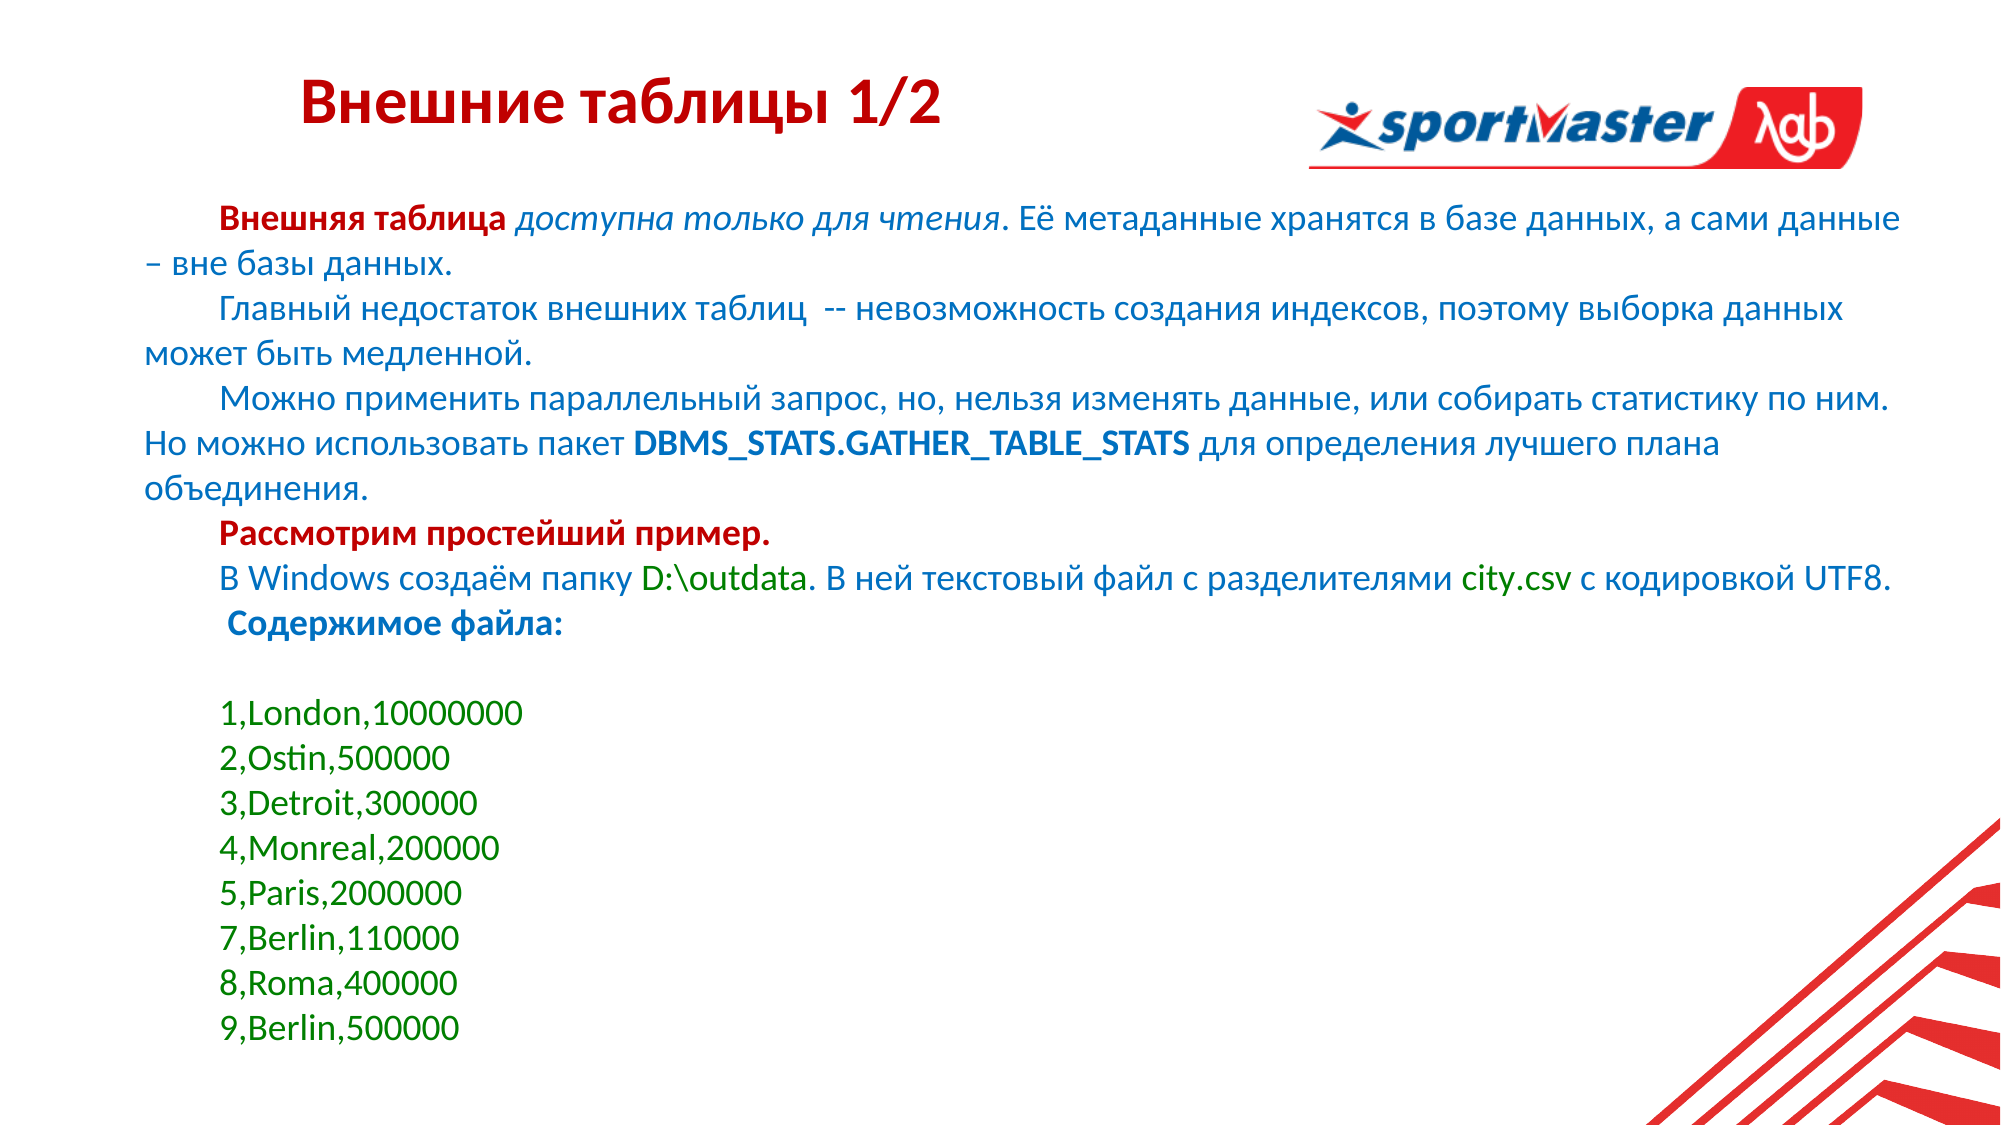

Внешние таблицы 1/2
Внешняя таблица доступна только для чтения. Её метаданные хранятся в базе данных, а сами данные – вне базы данных.
Главный недостаток внешних таблиц  -- невозможность создания индексов, поэтому выборка данных может быть медленной.
Можно применить параллельный запрос, но, нельзя изменять данные, или собирать статистику по ним. Но можно использовать пакет DBMS_STATS.GATHER_TABLE_STATS для определения лучшего плана объединения.
Рассмотрим простейший пример.
В Windows создаём папку D:\outdata. В ней текстовый файл с разделителями city.csv с кодировкой UTF8.
 Содержимое файла:

1,London,10000000
2,Ostin,500000
3,Detroit,300000
4,Monreal,200000
5,Paris,2000000
7,Berlin,110000
8,Roma,400000
9,Berlin,500000